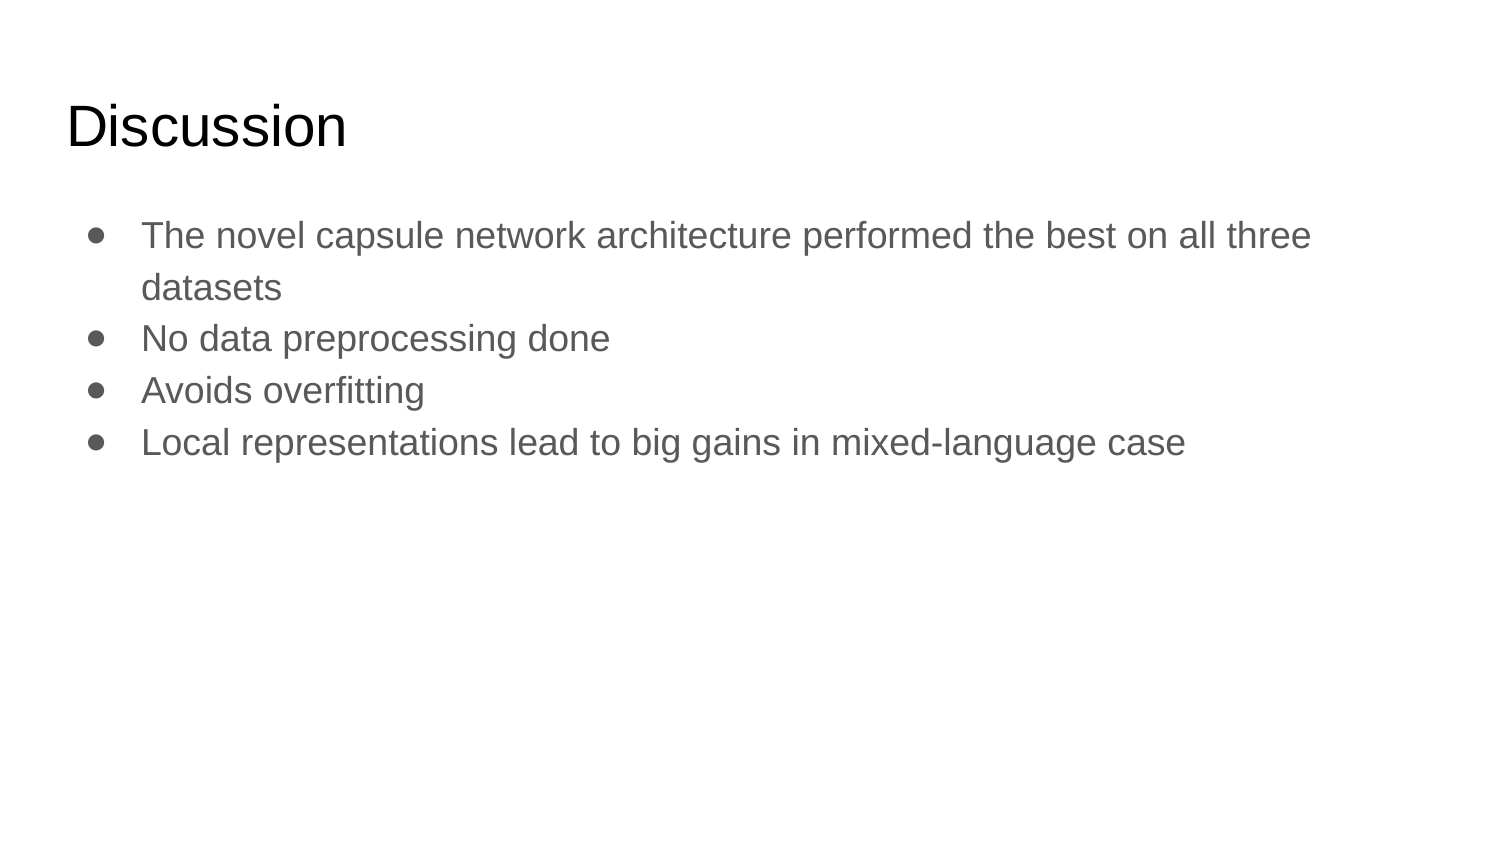

# Discussion
The novel capsule network architecture performed the best on all three datasets
No data preprocessing done
Avoids overfitting
Local representations lead to big gains in mixed-language case